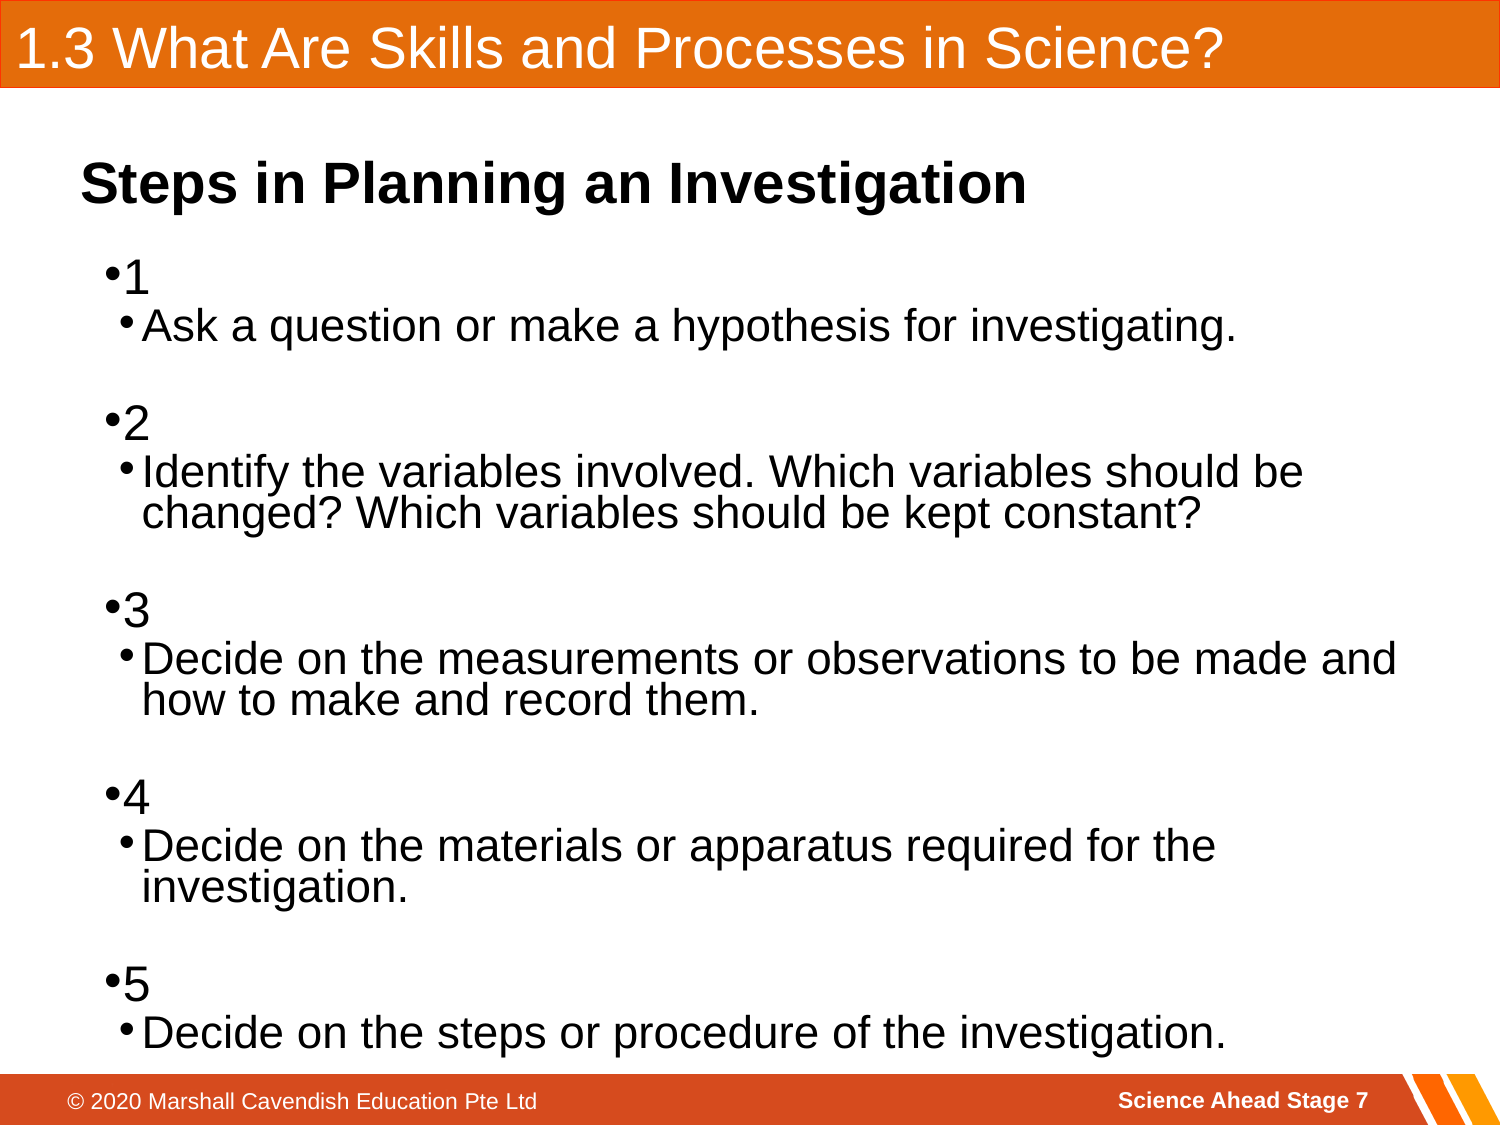

1.3 What Are Skills and Processes in Science?
Steps in Planning an Investigation
1
Ask a question or make a hypothesis for investigating.

2
Identify the variables involved. Which variables should be changed? Which variables should be kept constant?

3
Decide on the measurements or observations to be made and how to make and record them.

4
Decide on the materials or apparatus required for the investigation.

5
Decide on the steps or procedure of the investigation.
Science Ahead Stage 7